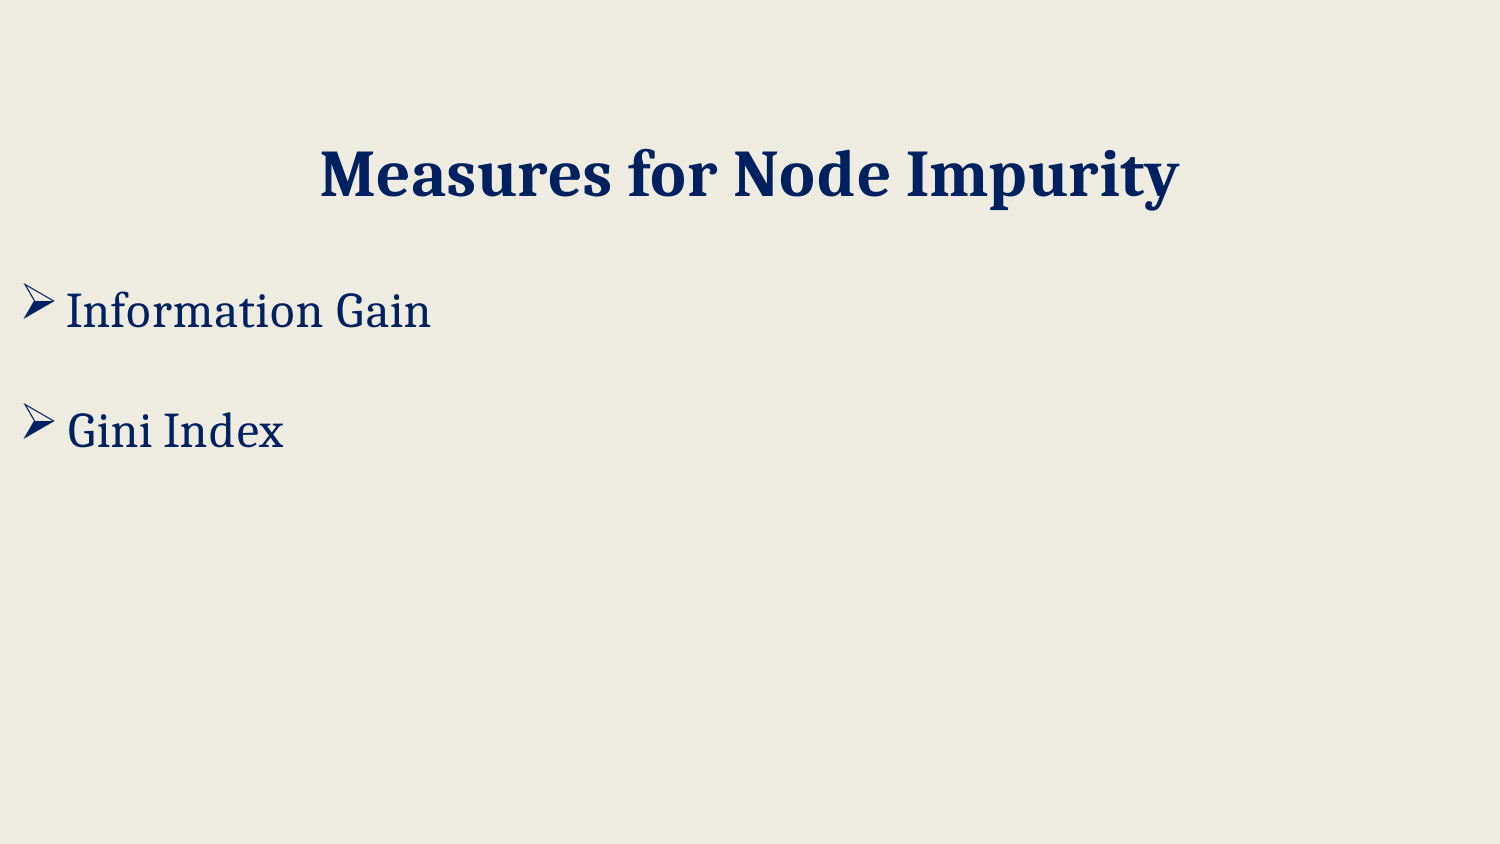

# Measures for Node Impurity
Information Gain

Gini Index